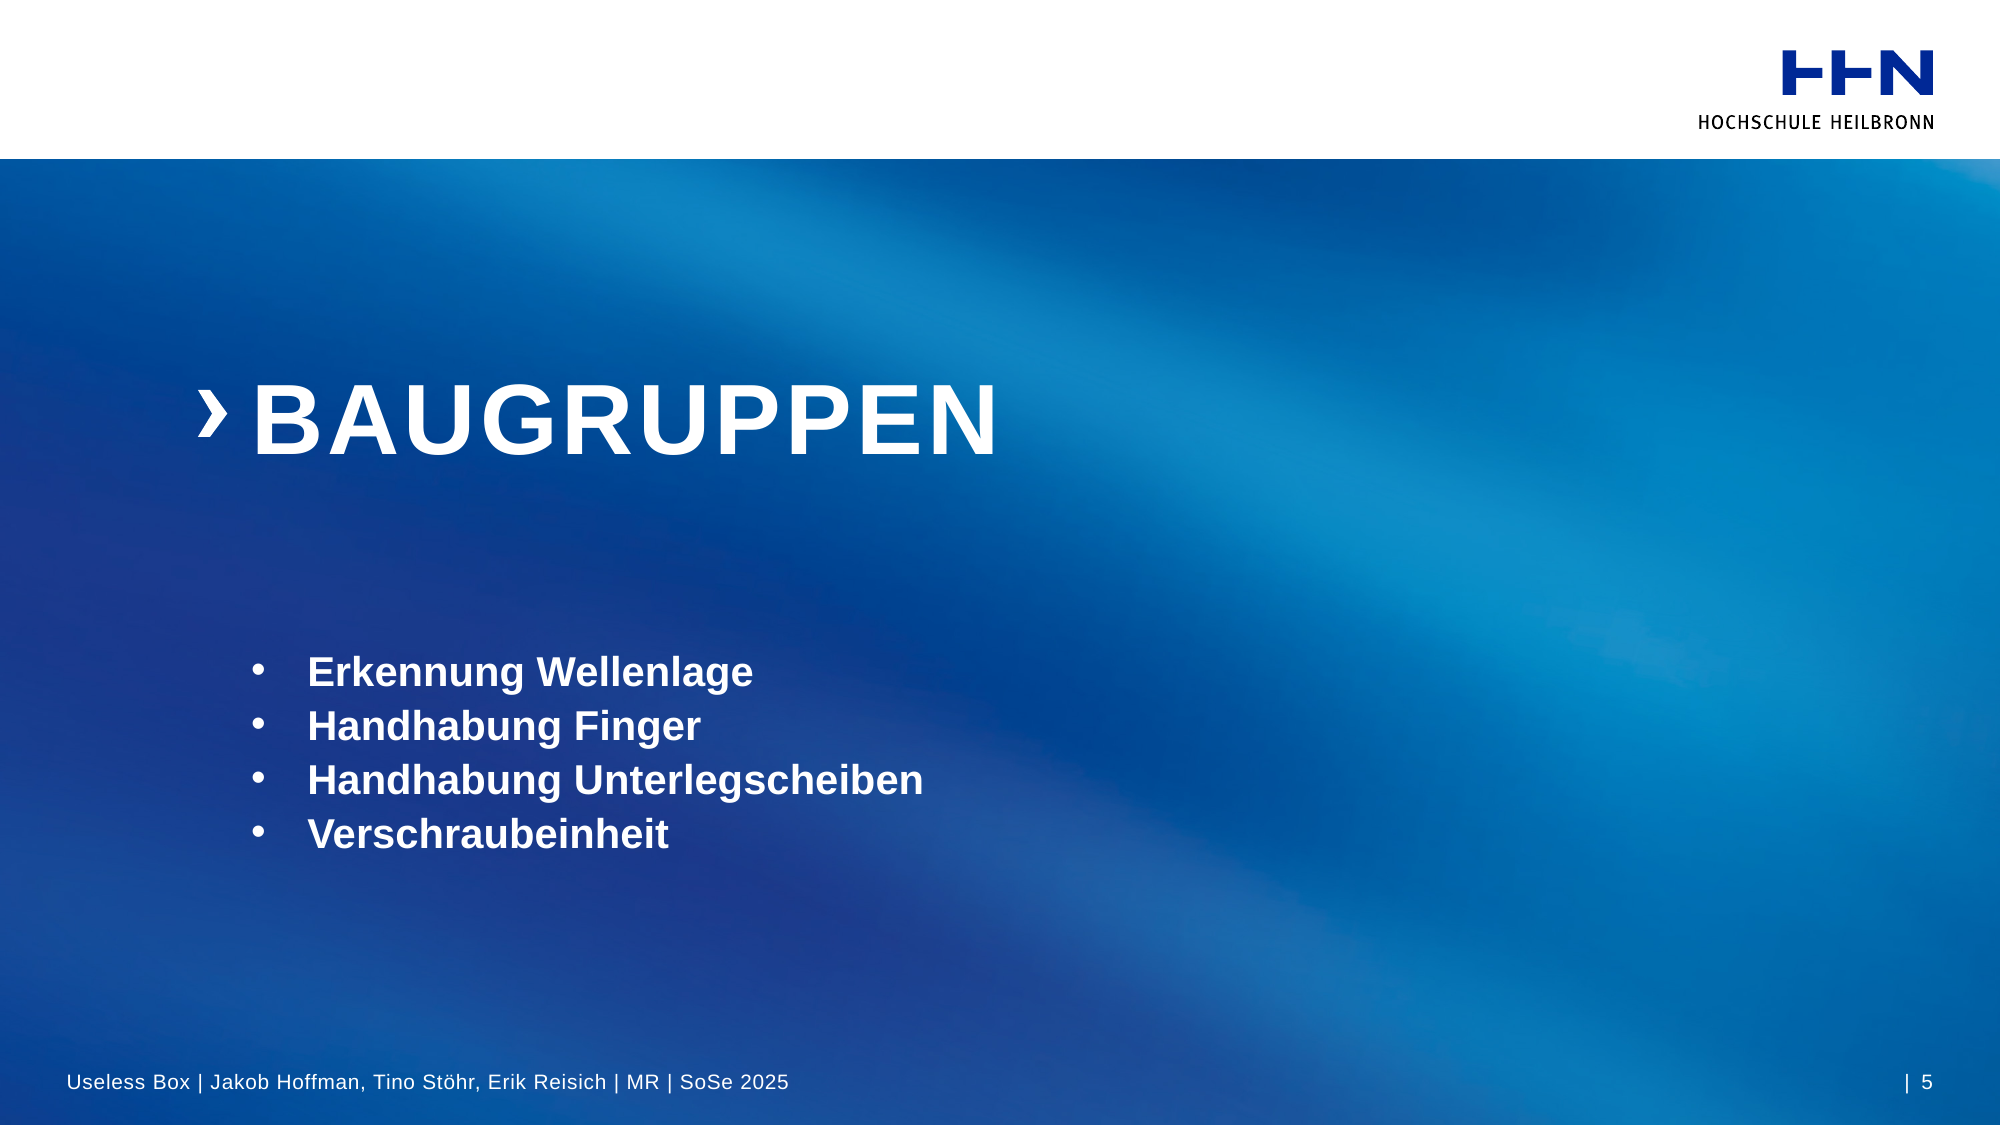

# Baugruppen
Erkennung Wellenlage
Handhabung Finger
Handhabung Unterlegscheiben
Verschraubeinheit

Useless Box | Jakob Hoffman, Tino Stöhr, Erik Reisich | MR | SoSe 2025
|  5